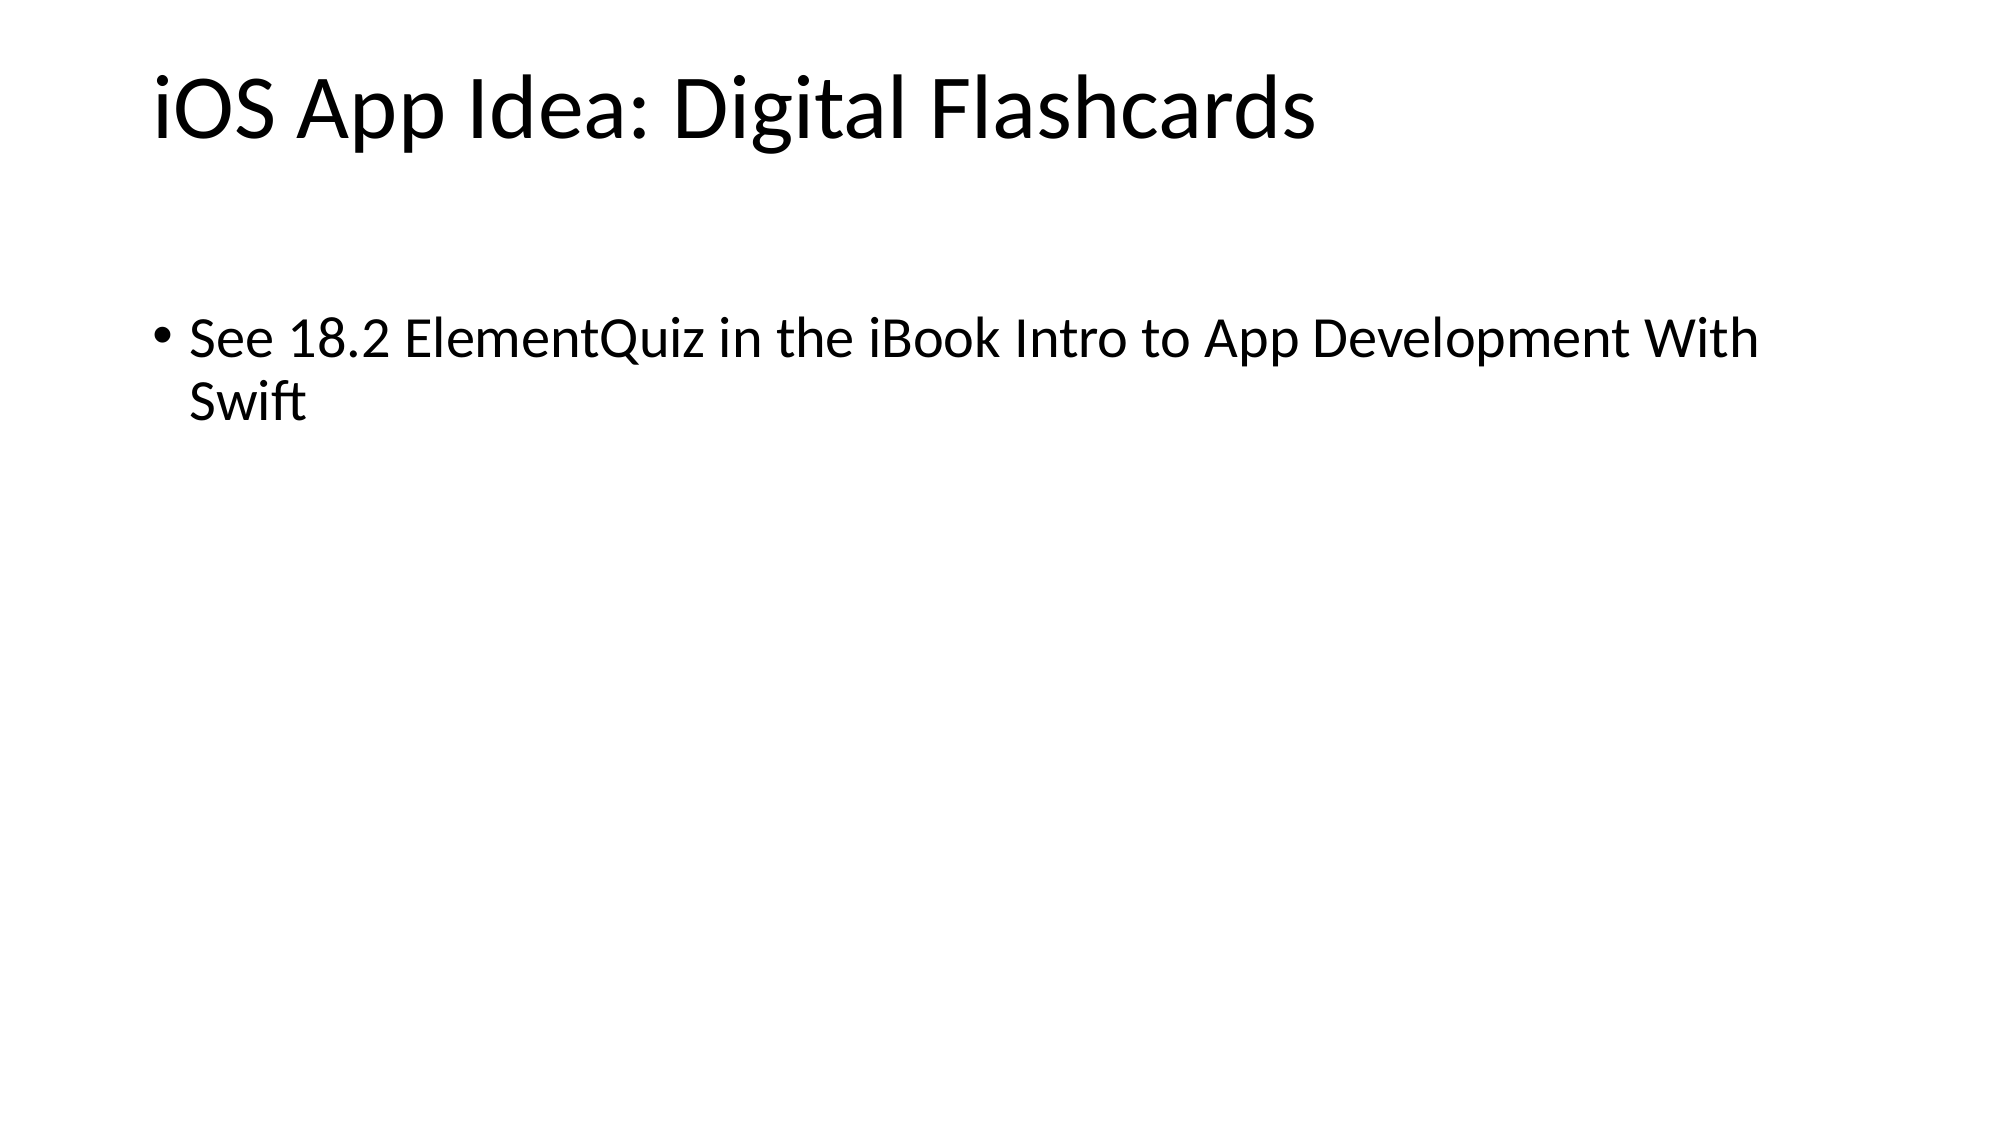

# iOS App Idea: Digital Flashcards
See 18.2 ElementQuiz in the iBook Intro to App Development With Swift